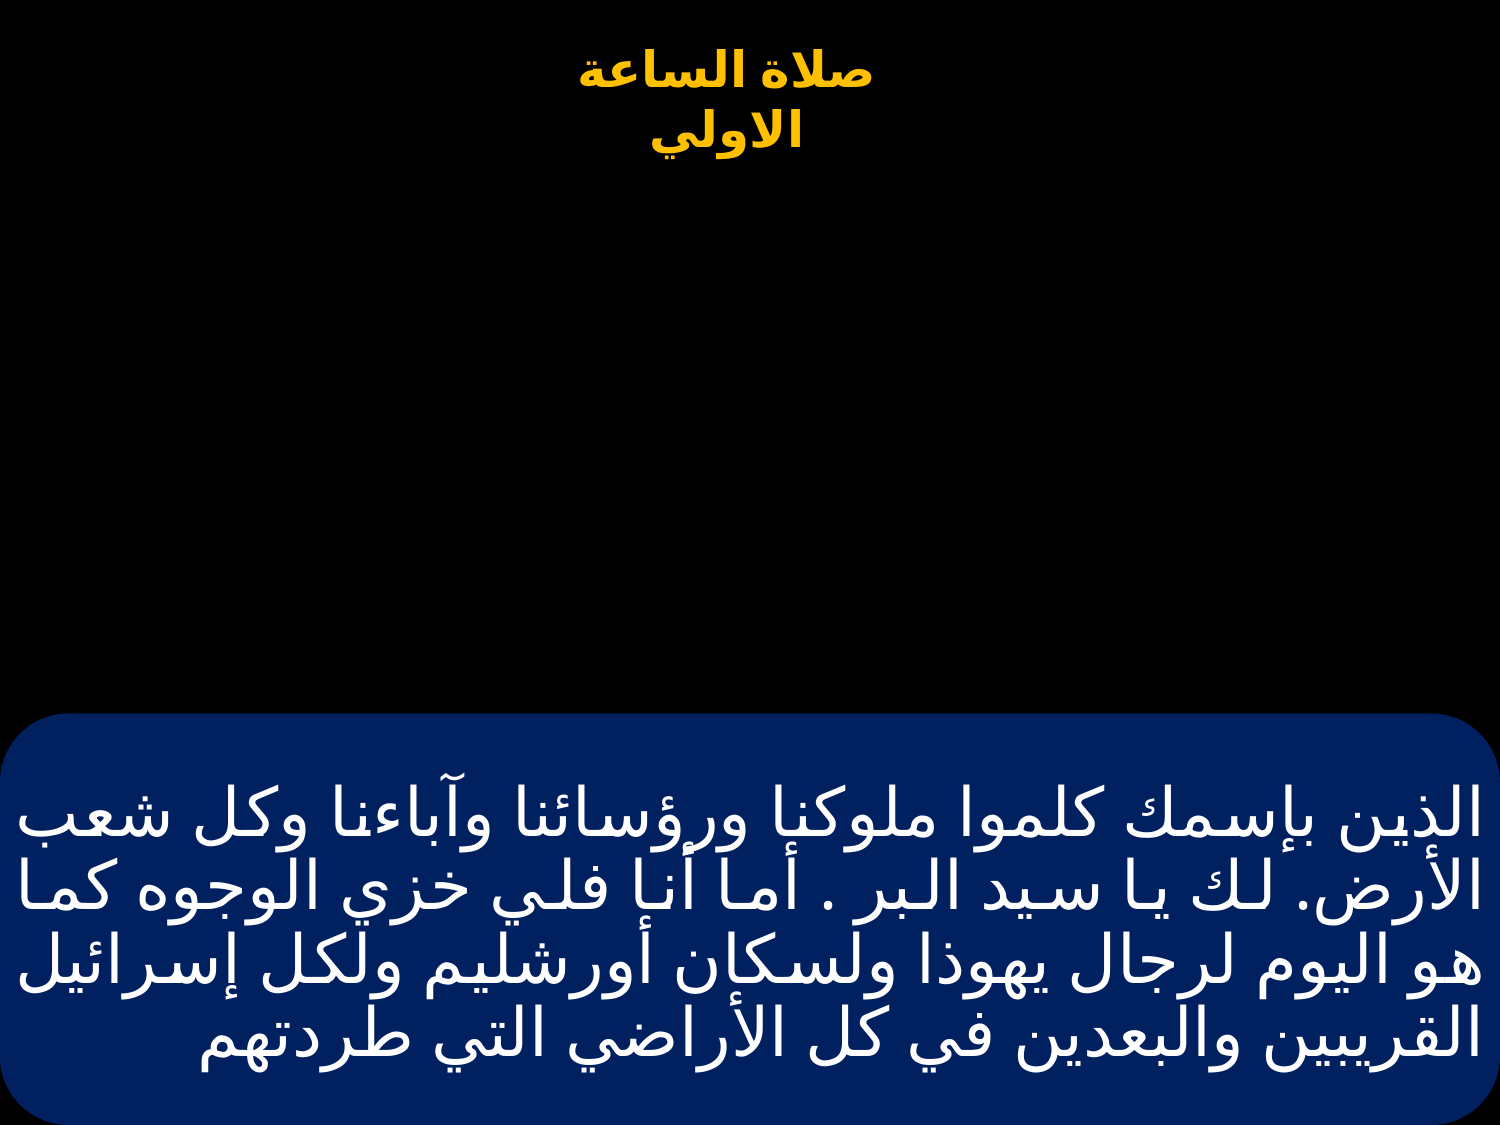

# الذين بإسمك كلموا ملوكنا ورؤسائنا وآباءنا وكل شعب الأرض. لك يا سيد البر . أما أنا فلي خزي الوجوه كما هو اليوم لرجال يهوذا ولسكان أورشليم ولكل إسرائيل القريبين والبعدين في كل الأراضي التي طردتهم